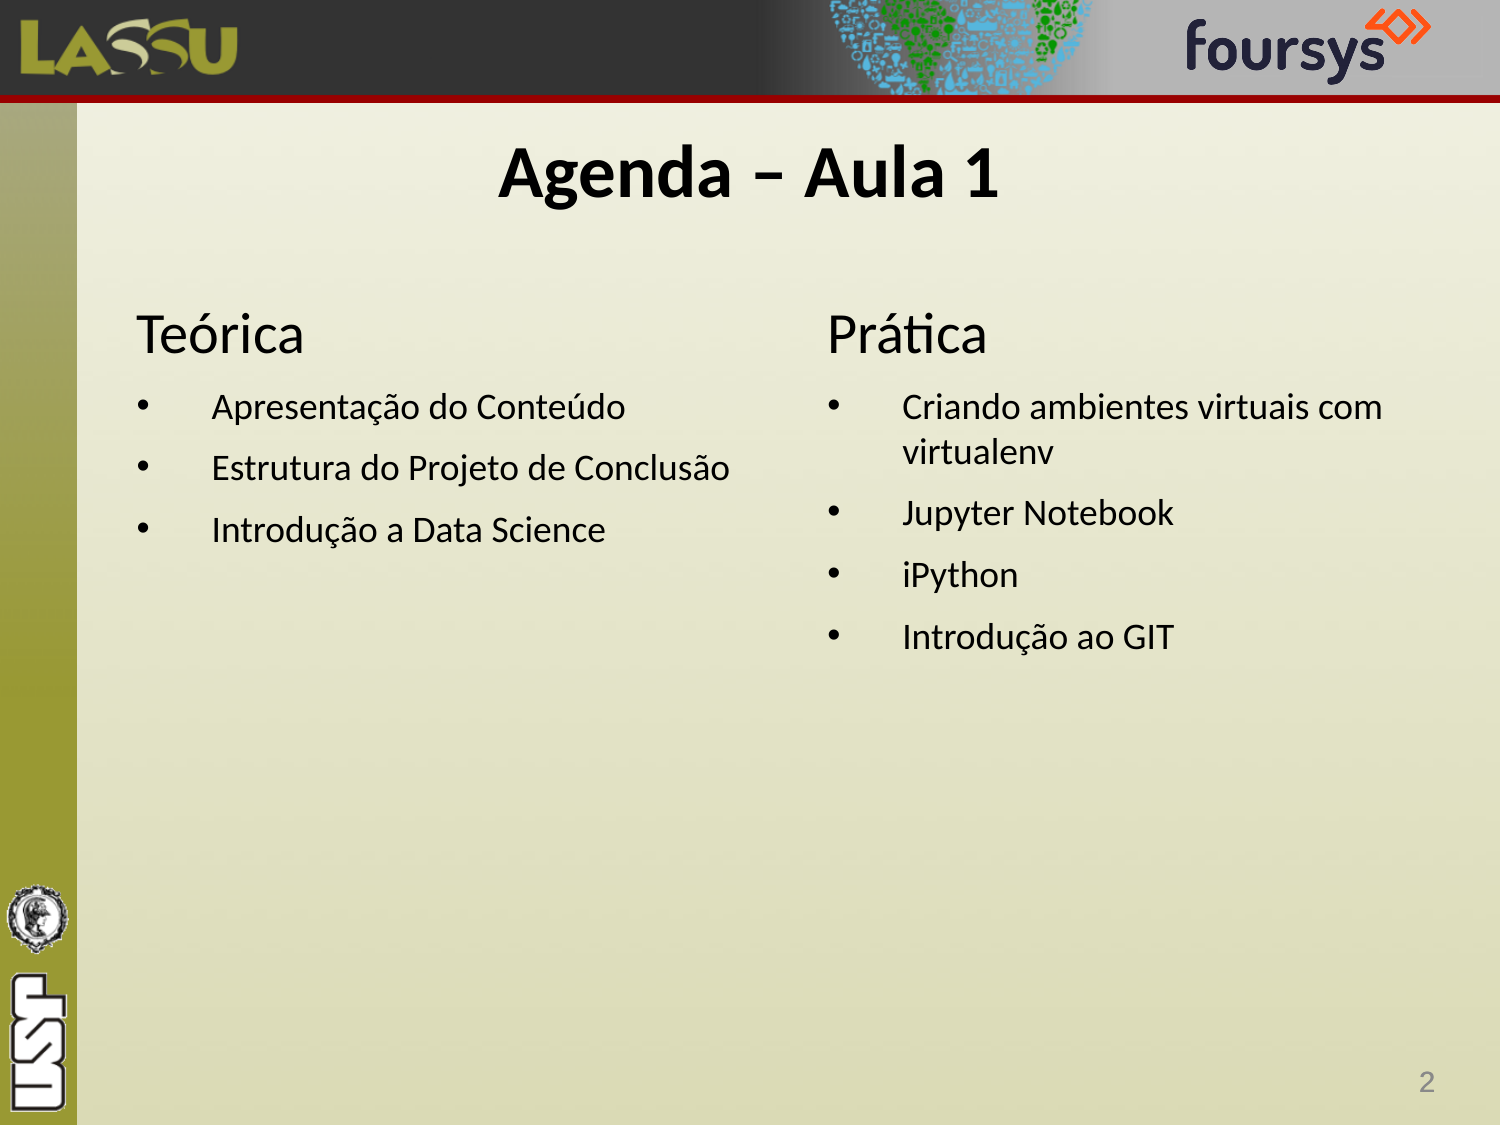

# Agenda – Aula 1
Teórica
Apresentação do Conteúdo
Estrutura do Projeto de Conclusão
Introdução a Data Science

Prática
Criando ambientes virtuais com virtualenv
Jupyter Notebook
iPython
Introdução ao GIT
2
2